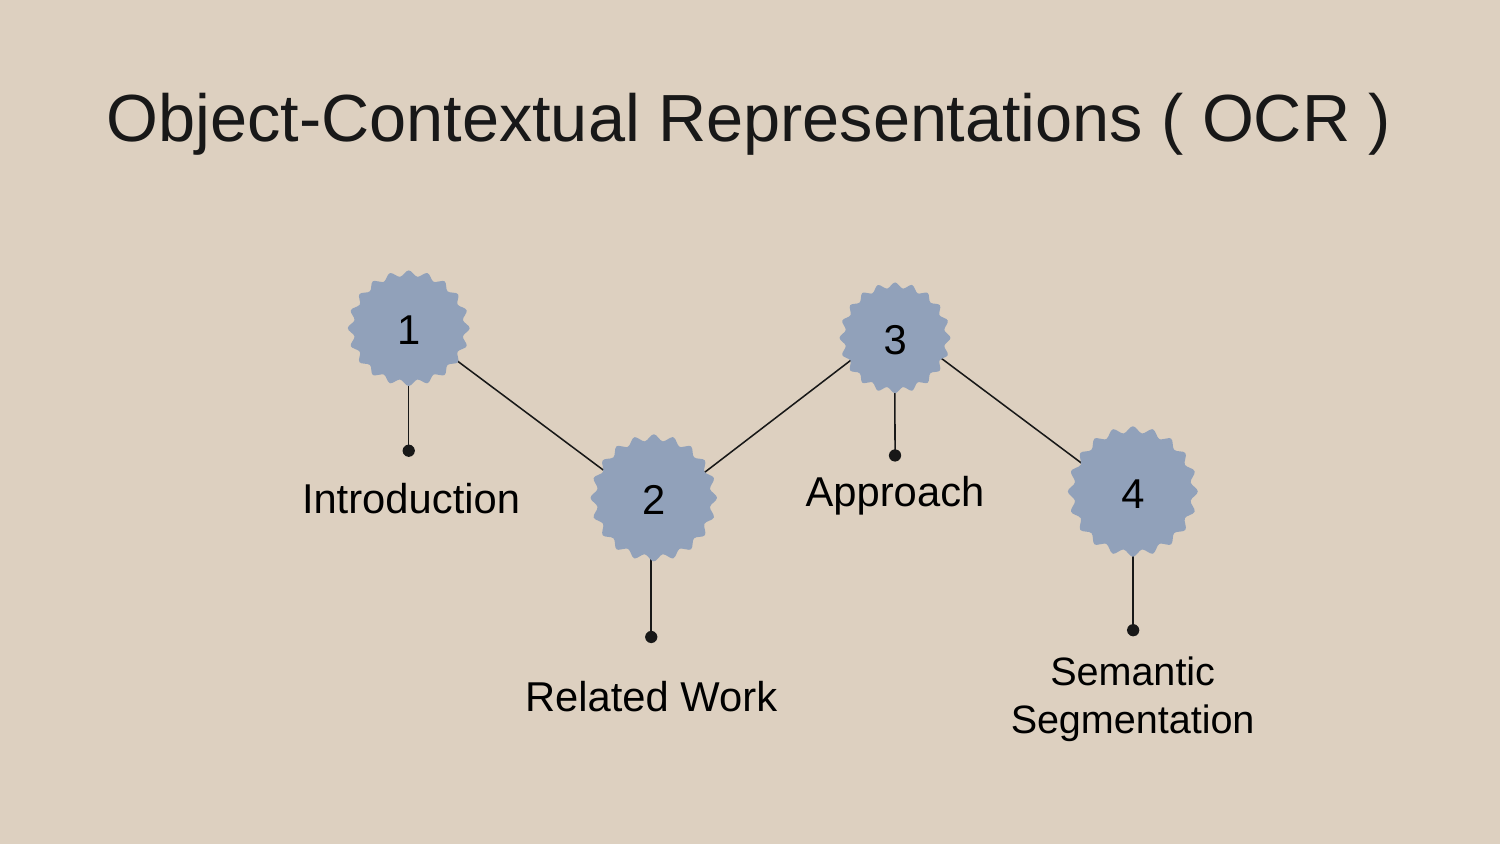

Object-Contextual Representations ( OCR )
1
Introduction
3
Approach
4
Semantic Segmentation
2
Related Work